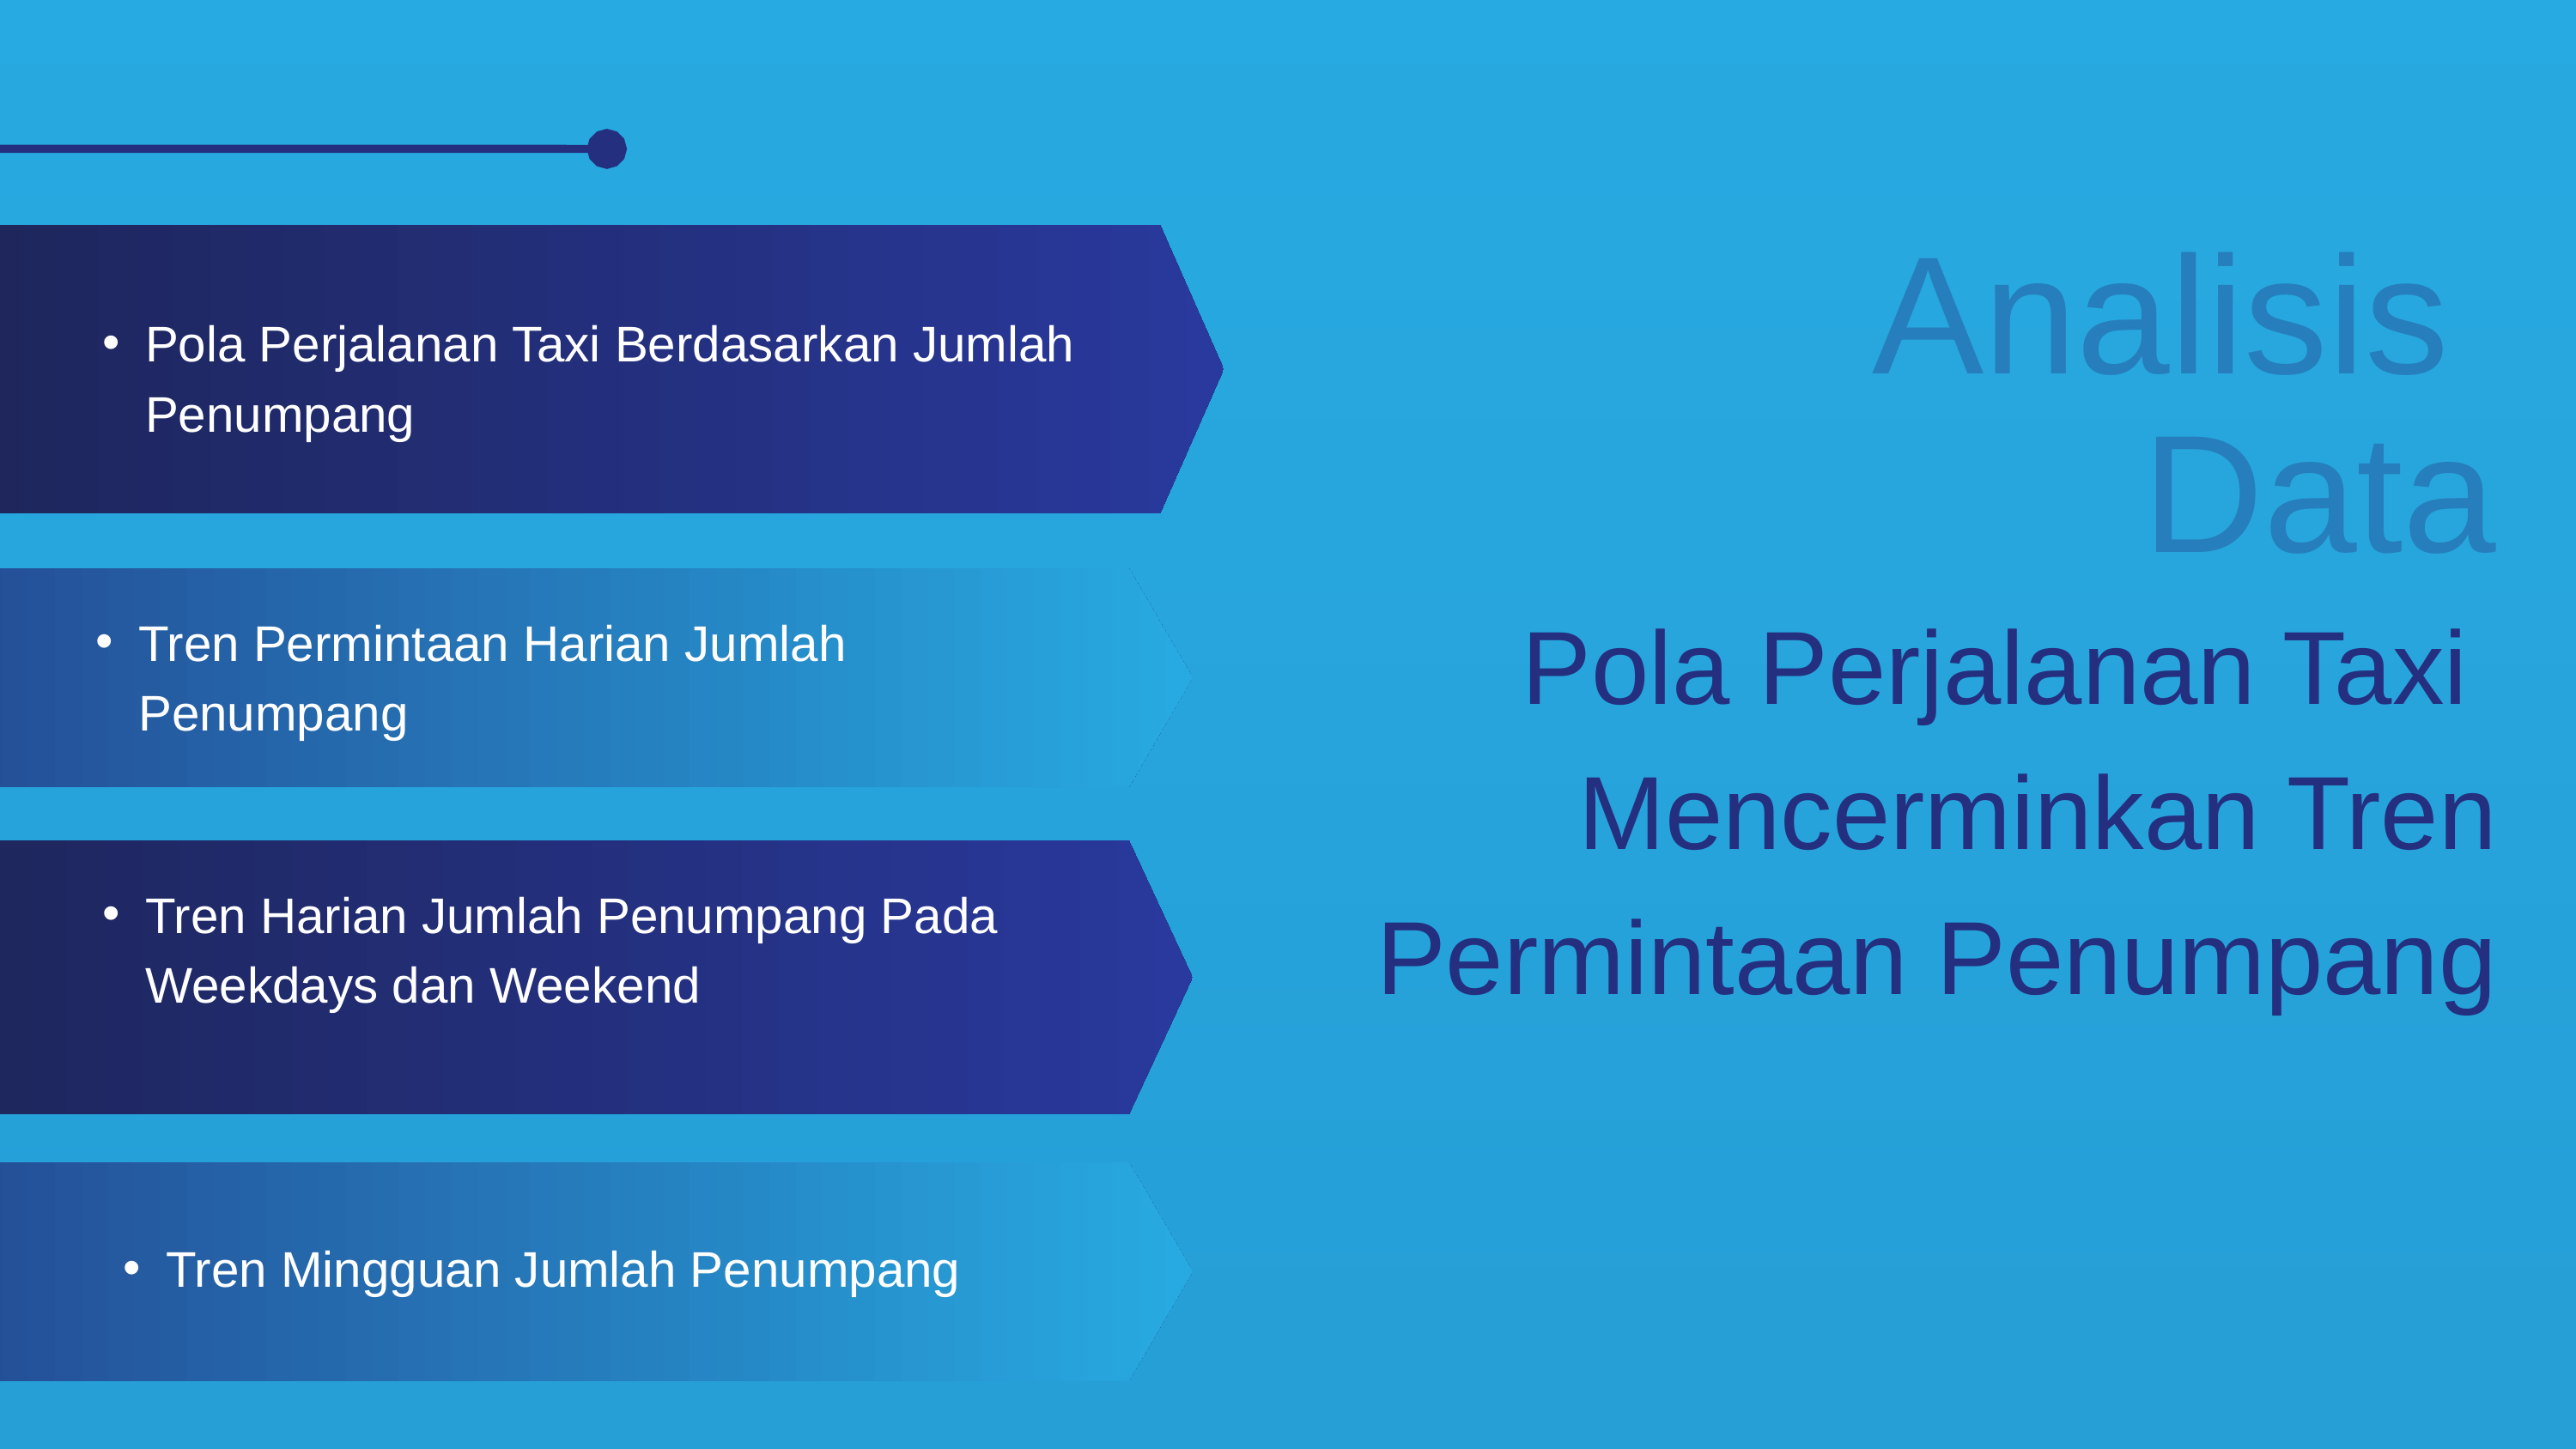

Analisis
Data
Pola Perjalanan Taxi Berdasarkan Jumlah Penumpang

Pola Perjalanan Taxi  Mencerminkan Tren Permintaan Penumpang
Tren Permintaan Harian Jumlah Penumpang

Tren Harian Jumlah Penumpang Pada Weekdays dan Weekend

Tren Mingguan Jumlah Penumpang